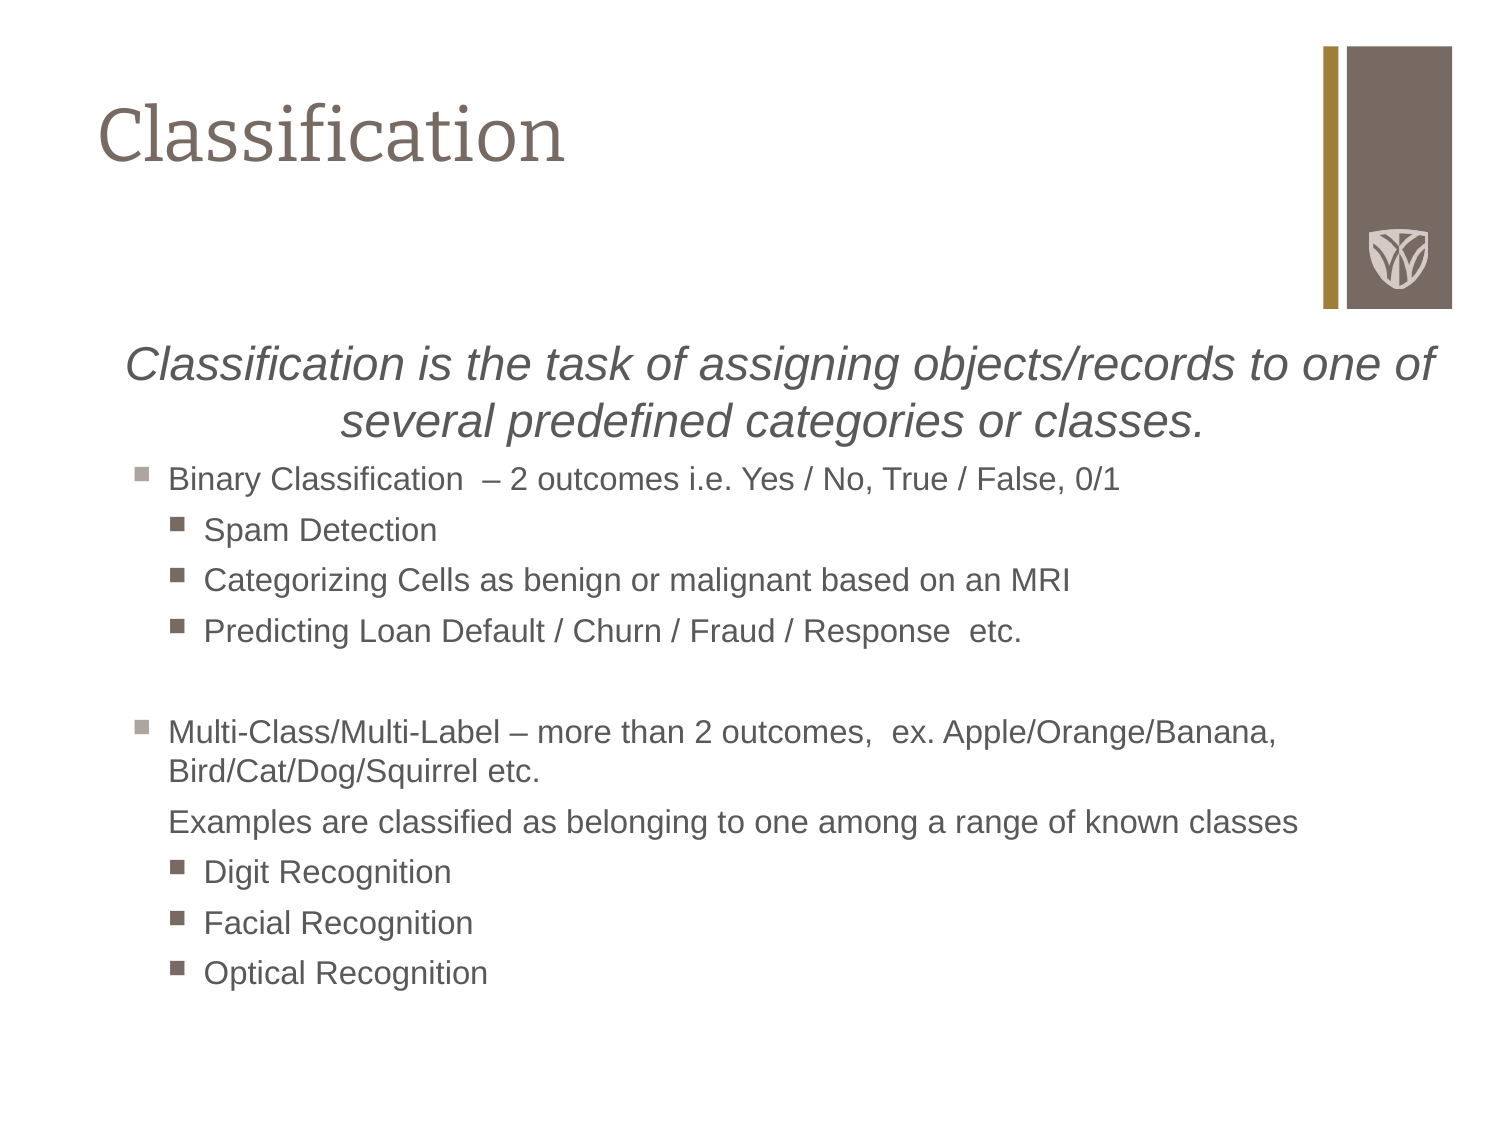

# Classification
Classification is the task of assigning objects/records to one of several predefined categories or classes.
Binary Classification  – 2 outcomes i.e. Yes / No, True / False, 0/1
Spam Detection
Categorizing Cells as benign or malignant based on an MRI
Predicting Loan Default / Churn / Fraud / Response  etc.

Multi-Class/Multi-Label – more than 2 outcomes,  ex. Apple/Orange/Banana,  Bird/Cat/Dog/Squirrel etc.
Examples are classified as belonging to one among a range of known classes
Digit Recognition
Facial Recognition
Optical Recognition